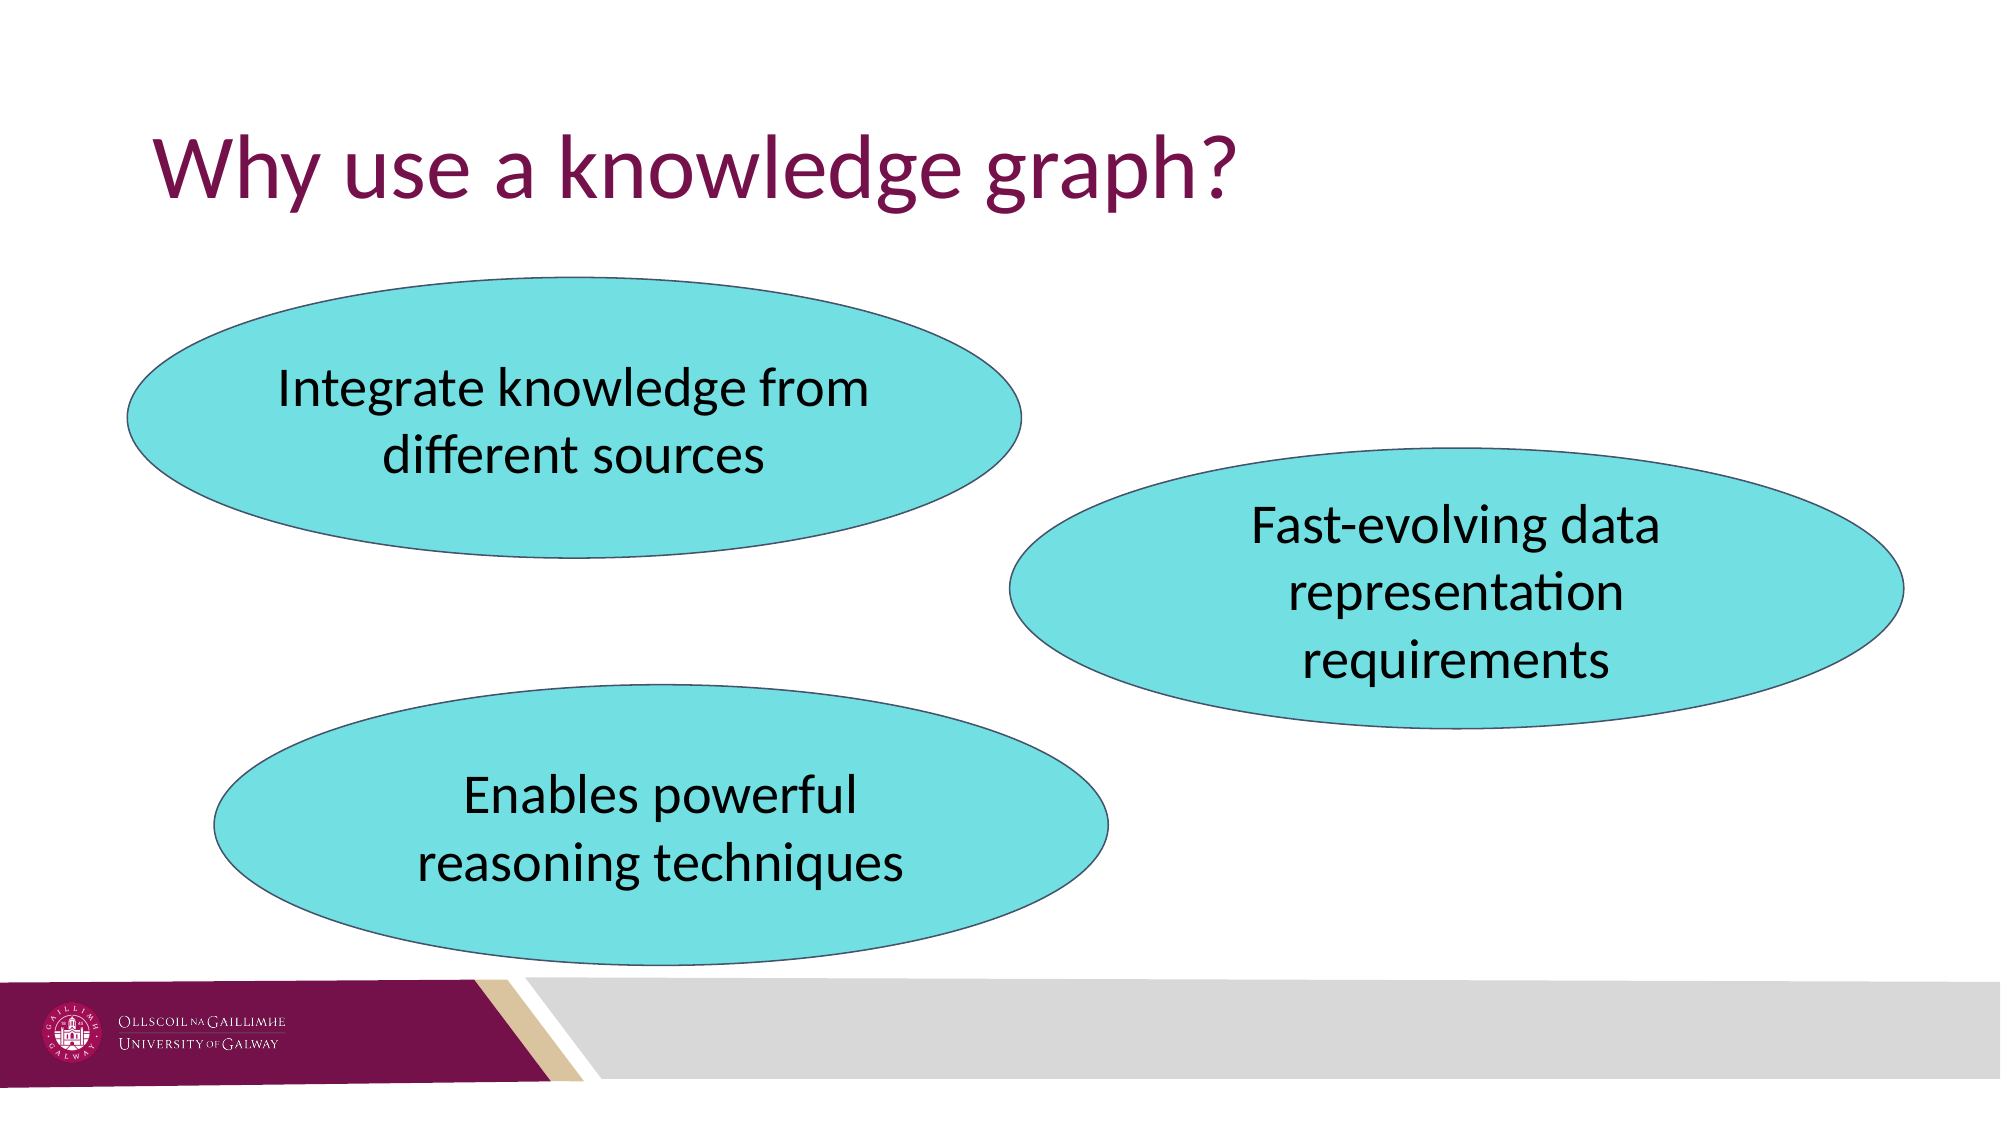

# Why use a knowledge graph?
Integrate knowledge from different sources
Fast-evolving data representation requirements
Enables powerful reasoning techniques